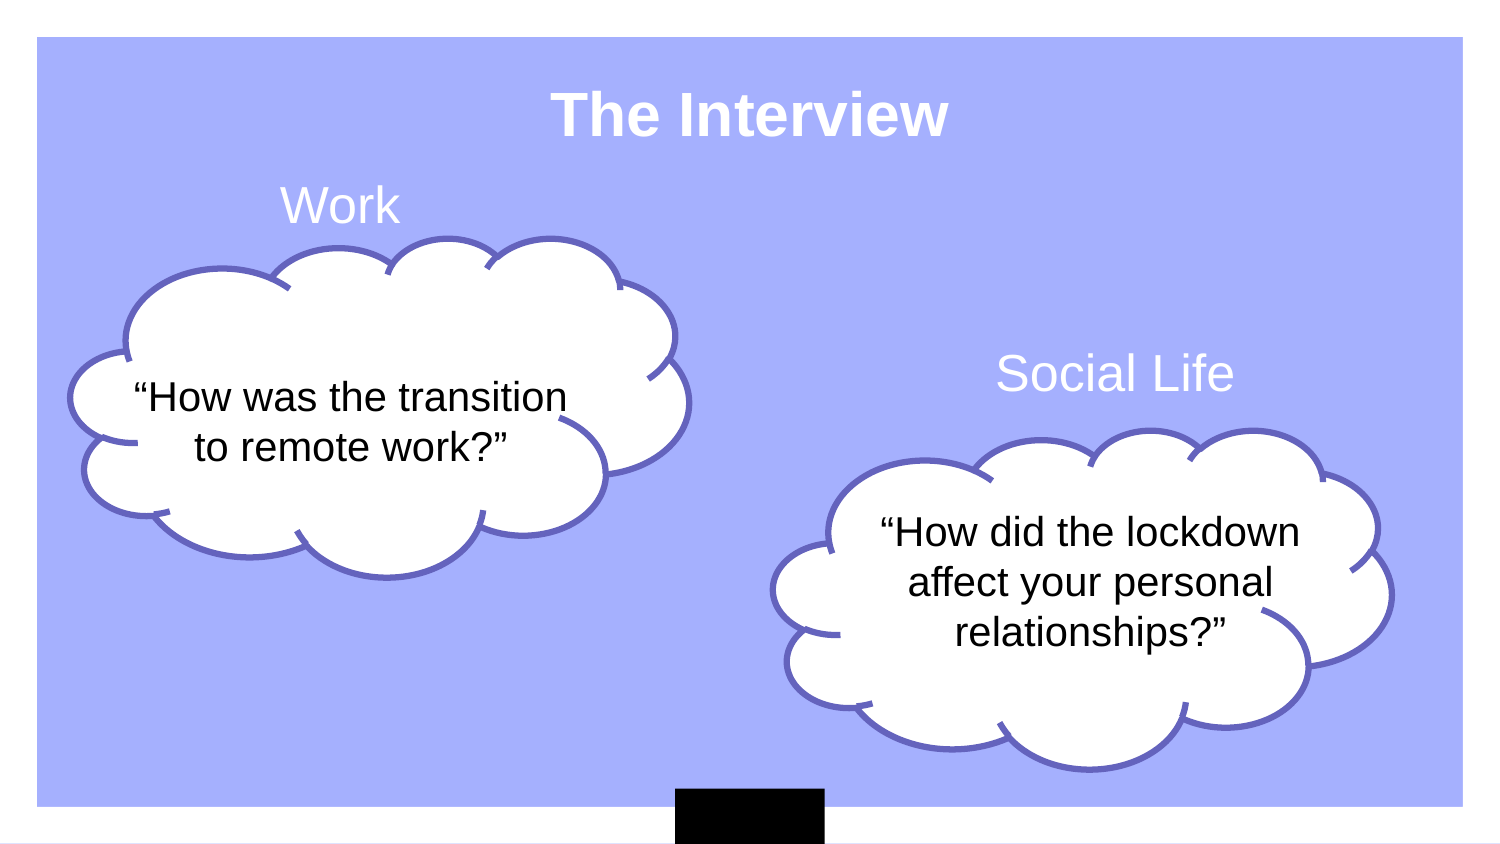

The Interview
Work

Social Life
“How was the transition to remote work?”

“How did the lockdown affect your personal relationships?”